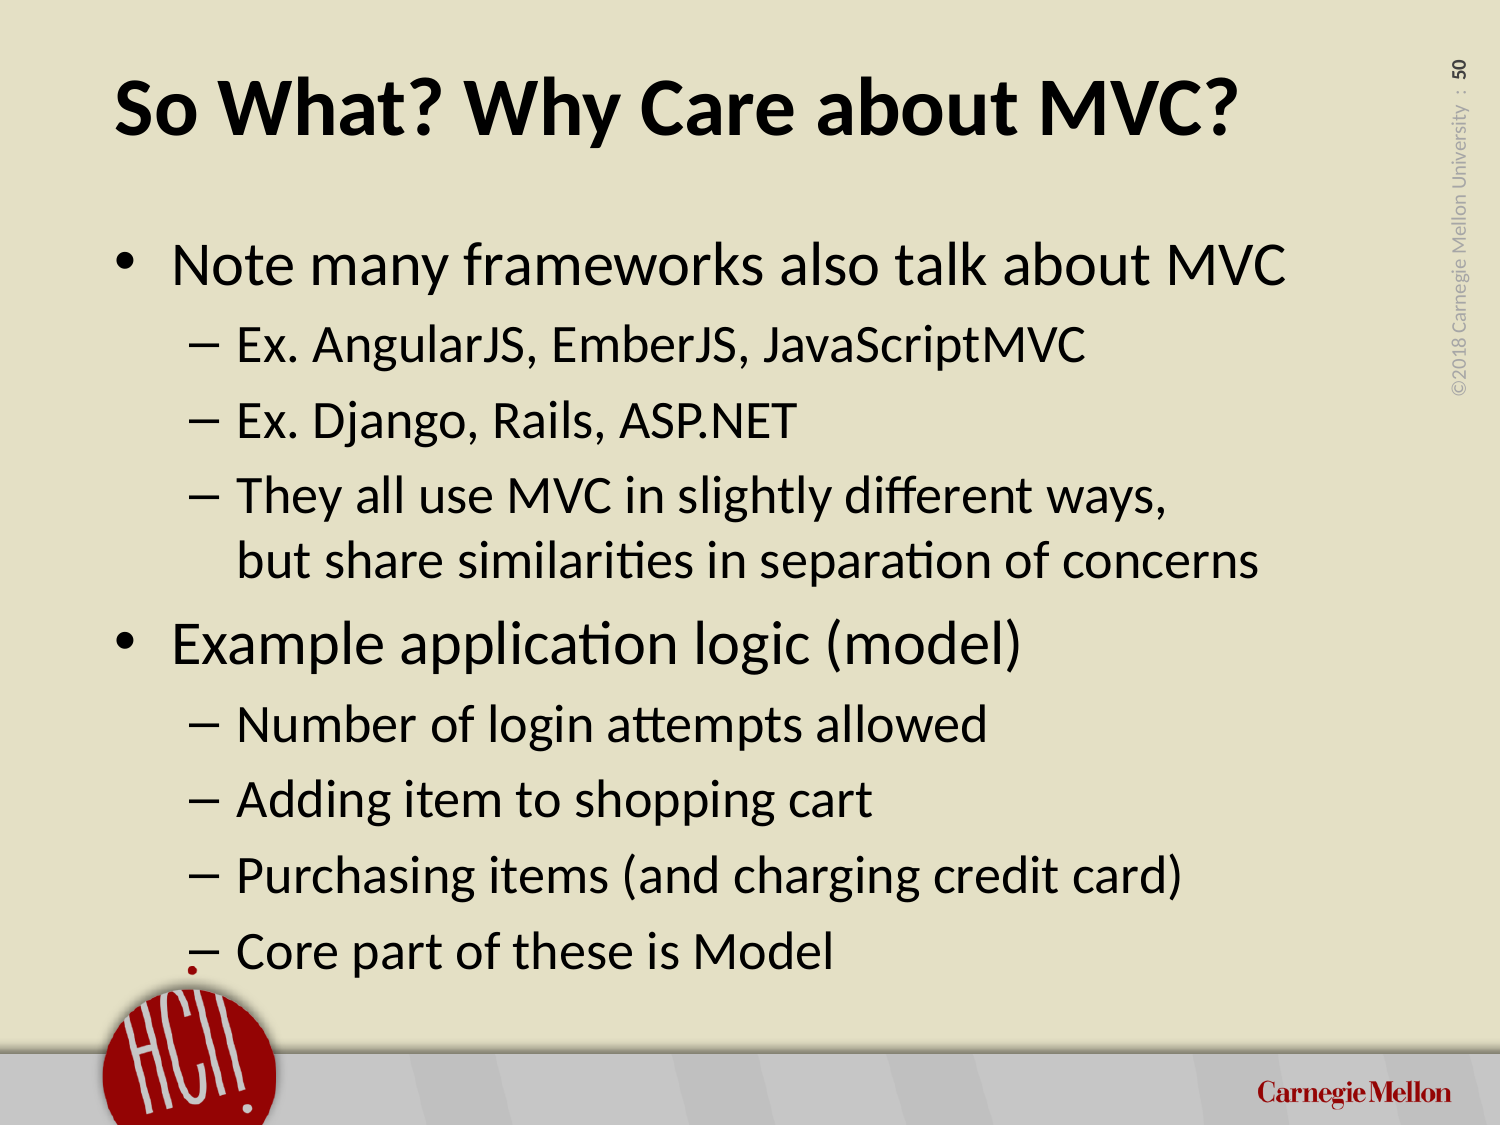

# So What? Why Care about MVC?
Note many frameworks also talk about MVC
Ex. AngularJS, EmberJS, JavaScriptMVC
Ex. Django, Rails, ASP.NET
They all use MVC in slightly different ways,
but share similarities in separation of concerns
Example application logic (model)
Number of login attempts allowed
Adding item to shopping cart
Purchasing items (and charging credit card)
Core part of these is Model